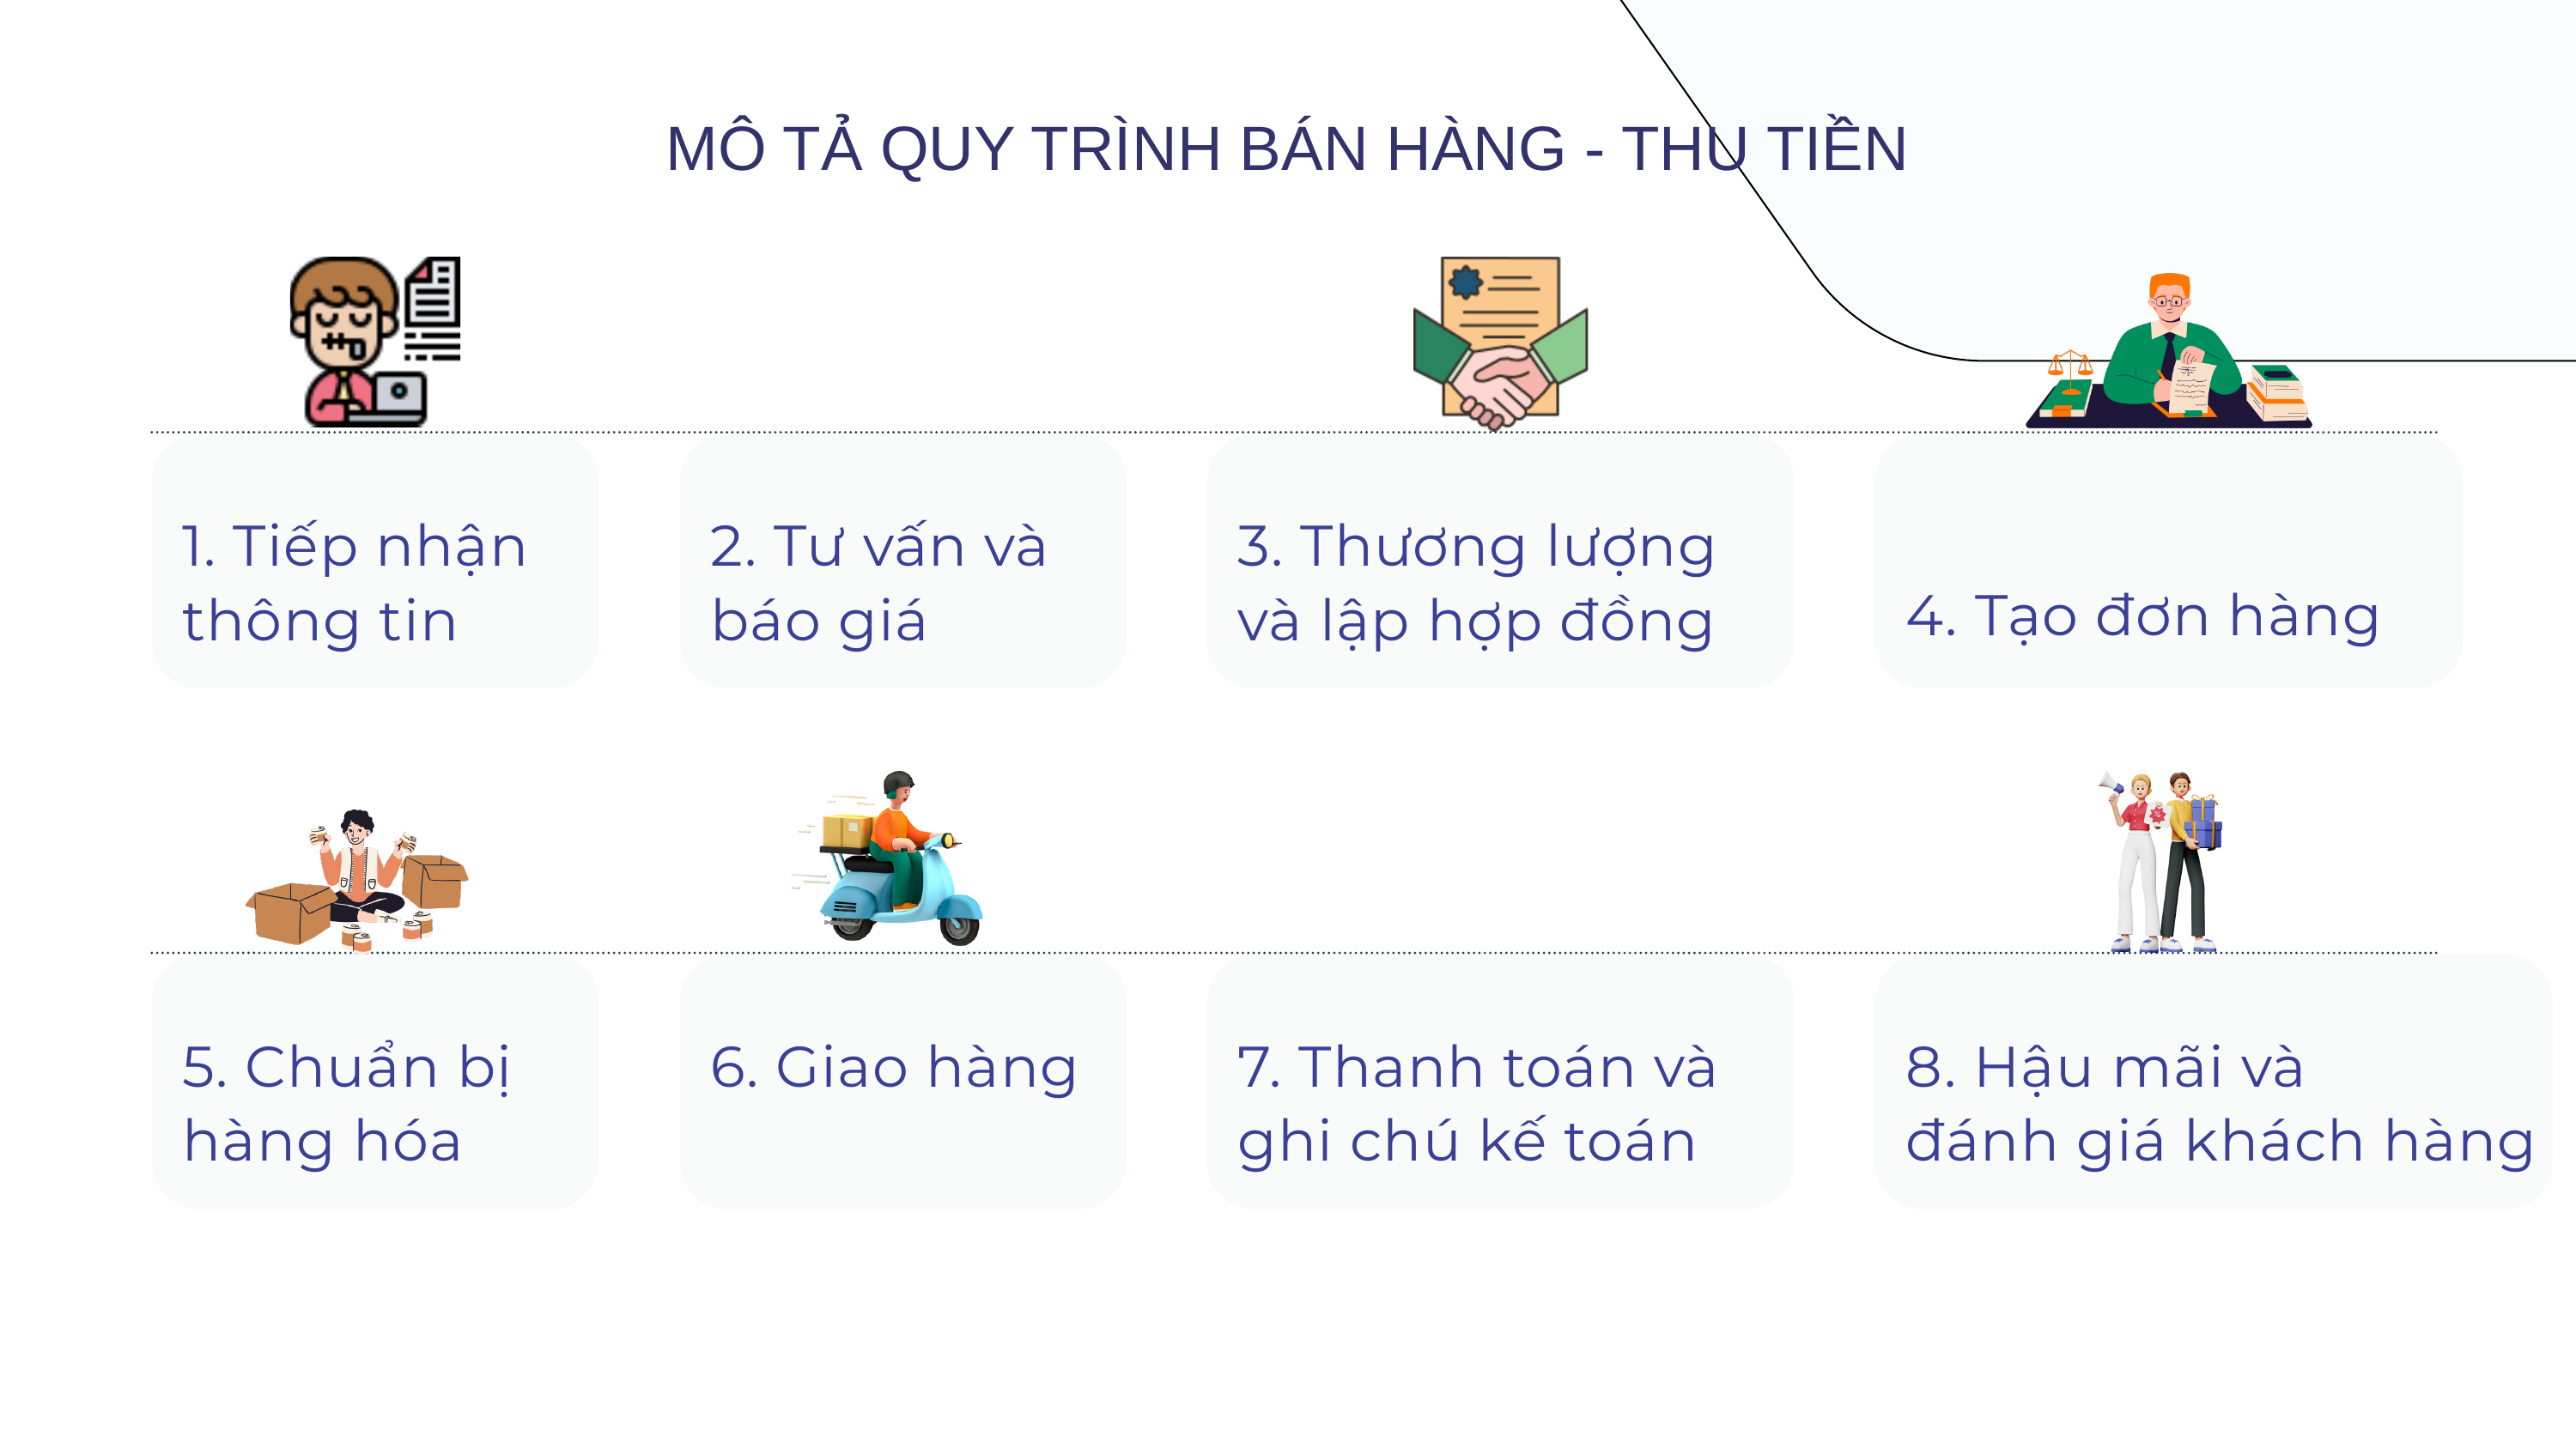

MÔ TẢ QUY TRÌNH BÁN HÀNG - THU TIỀN

1. Tiếp nhận thông tin
2. Tư vấn và báo giá
3. Thương lượng và lập hợp đồng
4. Tạo đơn hàng

5. Chuẩn bị hàng hóa
6. Giao hàng
7. Thanh toán và ghi chú kế toán
8. Hậu mãi và
đánh giá khách hàng